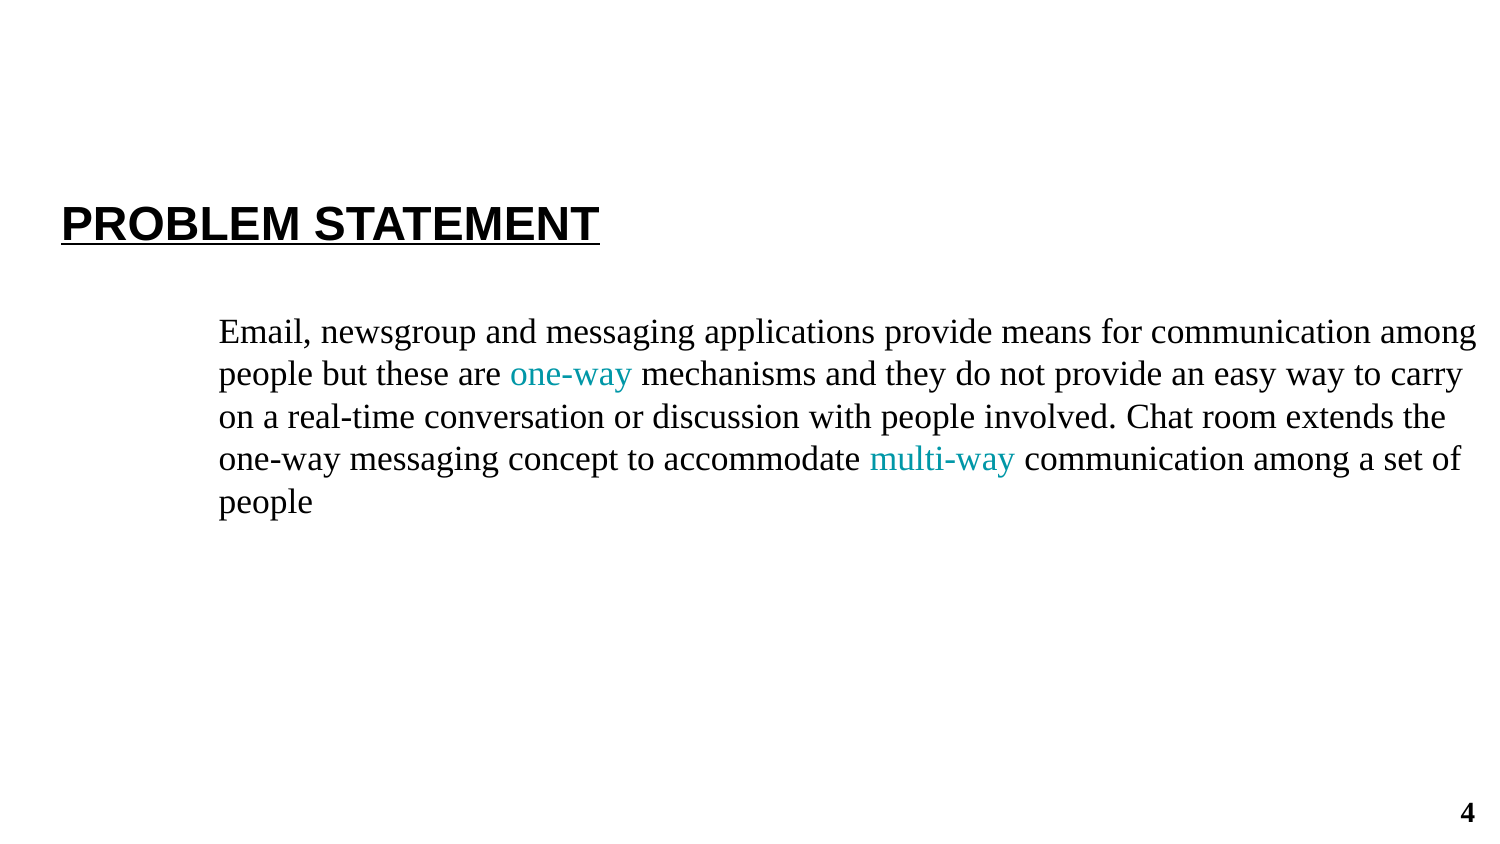

PROBLEM STATEMENT
Email, newsgroup and messaging applications provide means for communication among people but these are one-way mechanisms and they do not provide an easy way to carry on a real-time conversation or discussion with people involved. Chat room extends the one-way messaging concept to accommodate multi-way communication among a set of people
4